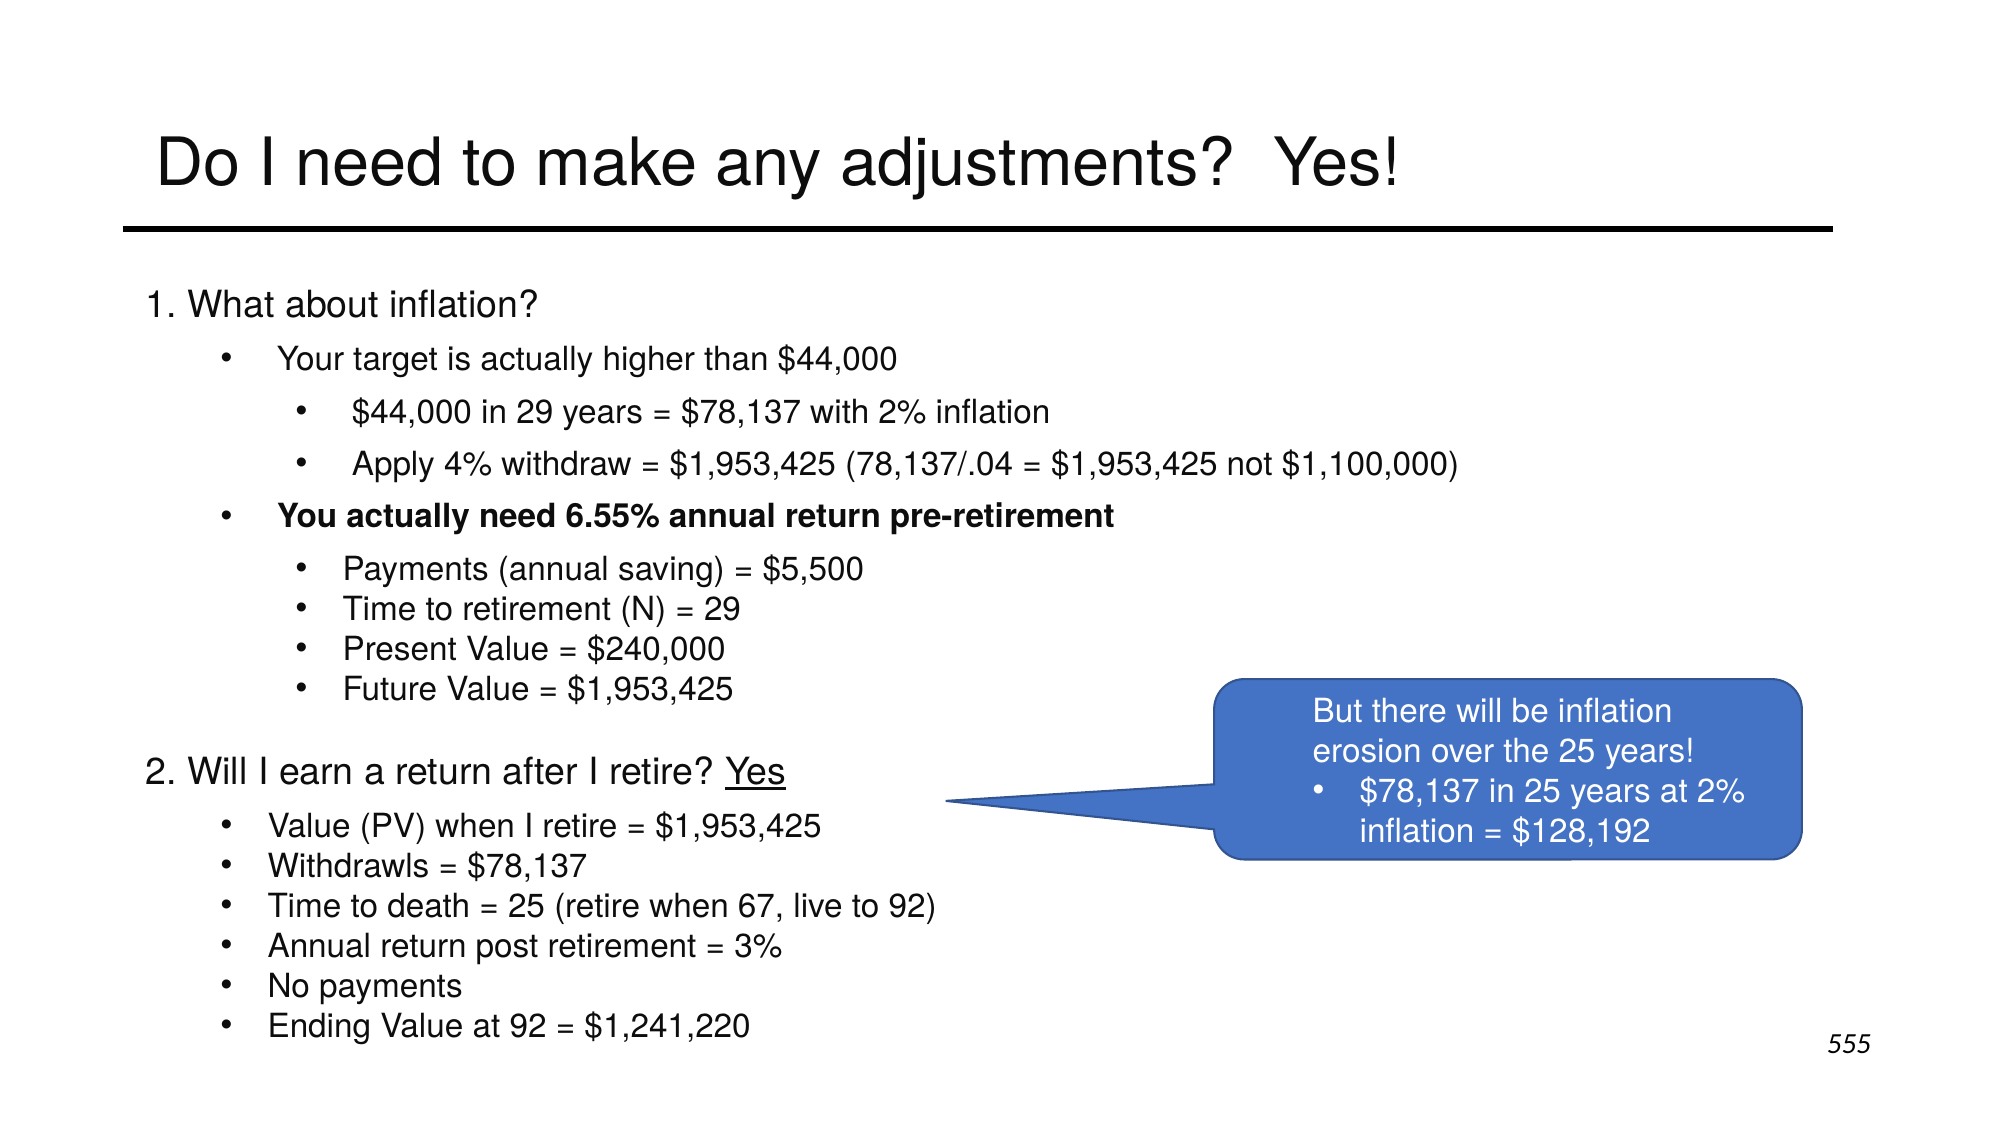

Do I need to make any adjustments?  Yes!
1. What about inflation?
Your target is actually higher than $44,000
$44,000 in 29 years = $78,137 with 2% inflation
Apply 4% withdraw = $1,953,425 (78,137/.04 = $1,953,425 not $1,100,000)
You actually need 6.55% annual return pre-retirement
Payments (annual saving) = $5,500
Time to retirement (N) = 29
Present Value = $240,000
Future Value = $1,953,425
2. Will I earn a return after I retire? Yes
Value (PV) when I retire = $1,953,425
Withdrawls = $78,137
Time to death = 25 (retire when 67, live to 92)
Annual return post retirement = 3%
No payments
Ending Value at 92 = $1,241,220
But there will be inflation erosion over the 25 years!
$78,137 in 25 years at 2% inflation = $128,192